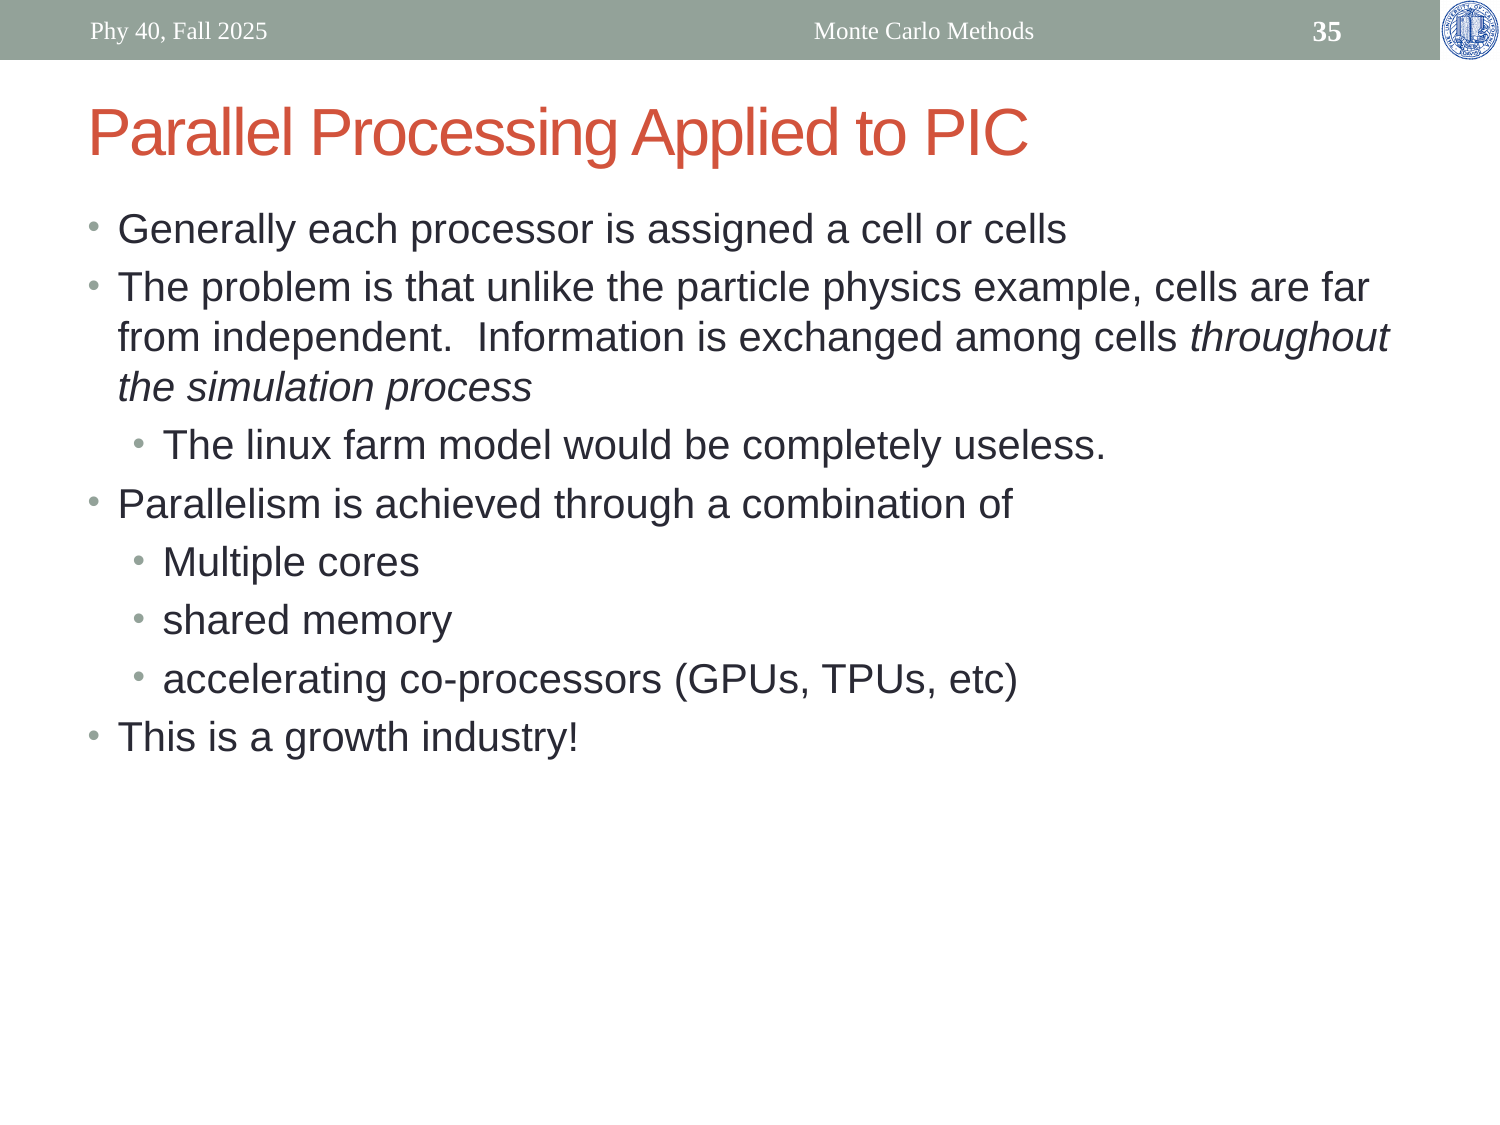

Phy 40, Fall 2025
Monte Carlo Methods
35
# Parallel Processing Applied to PIC
Generally each processor is assigned a cell or cells
The problem is that unlike the particle physics example, cells are far from independent.  Information is exchanged among cells throughout the simulation process
The linux farm model would be completely useless.
Parallelism is achieved through a combination of
Multiple cores
shared memory
accelerating co-processors (GPUs, TPUs, etc)
This is a growth industry!